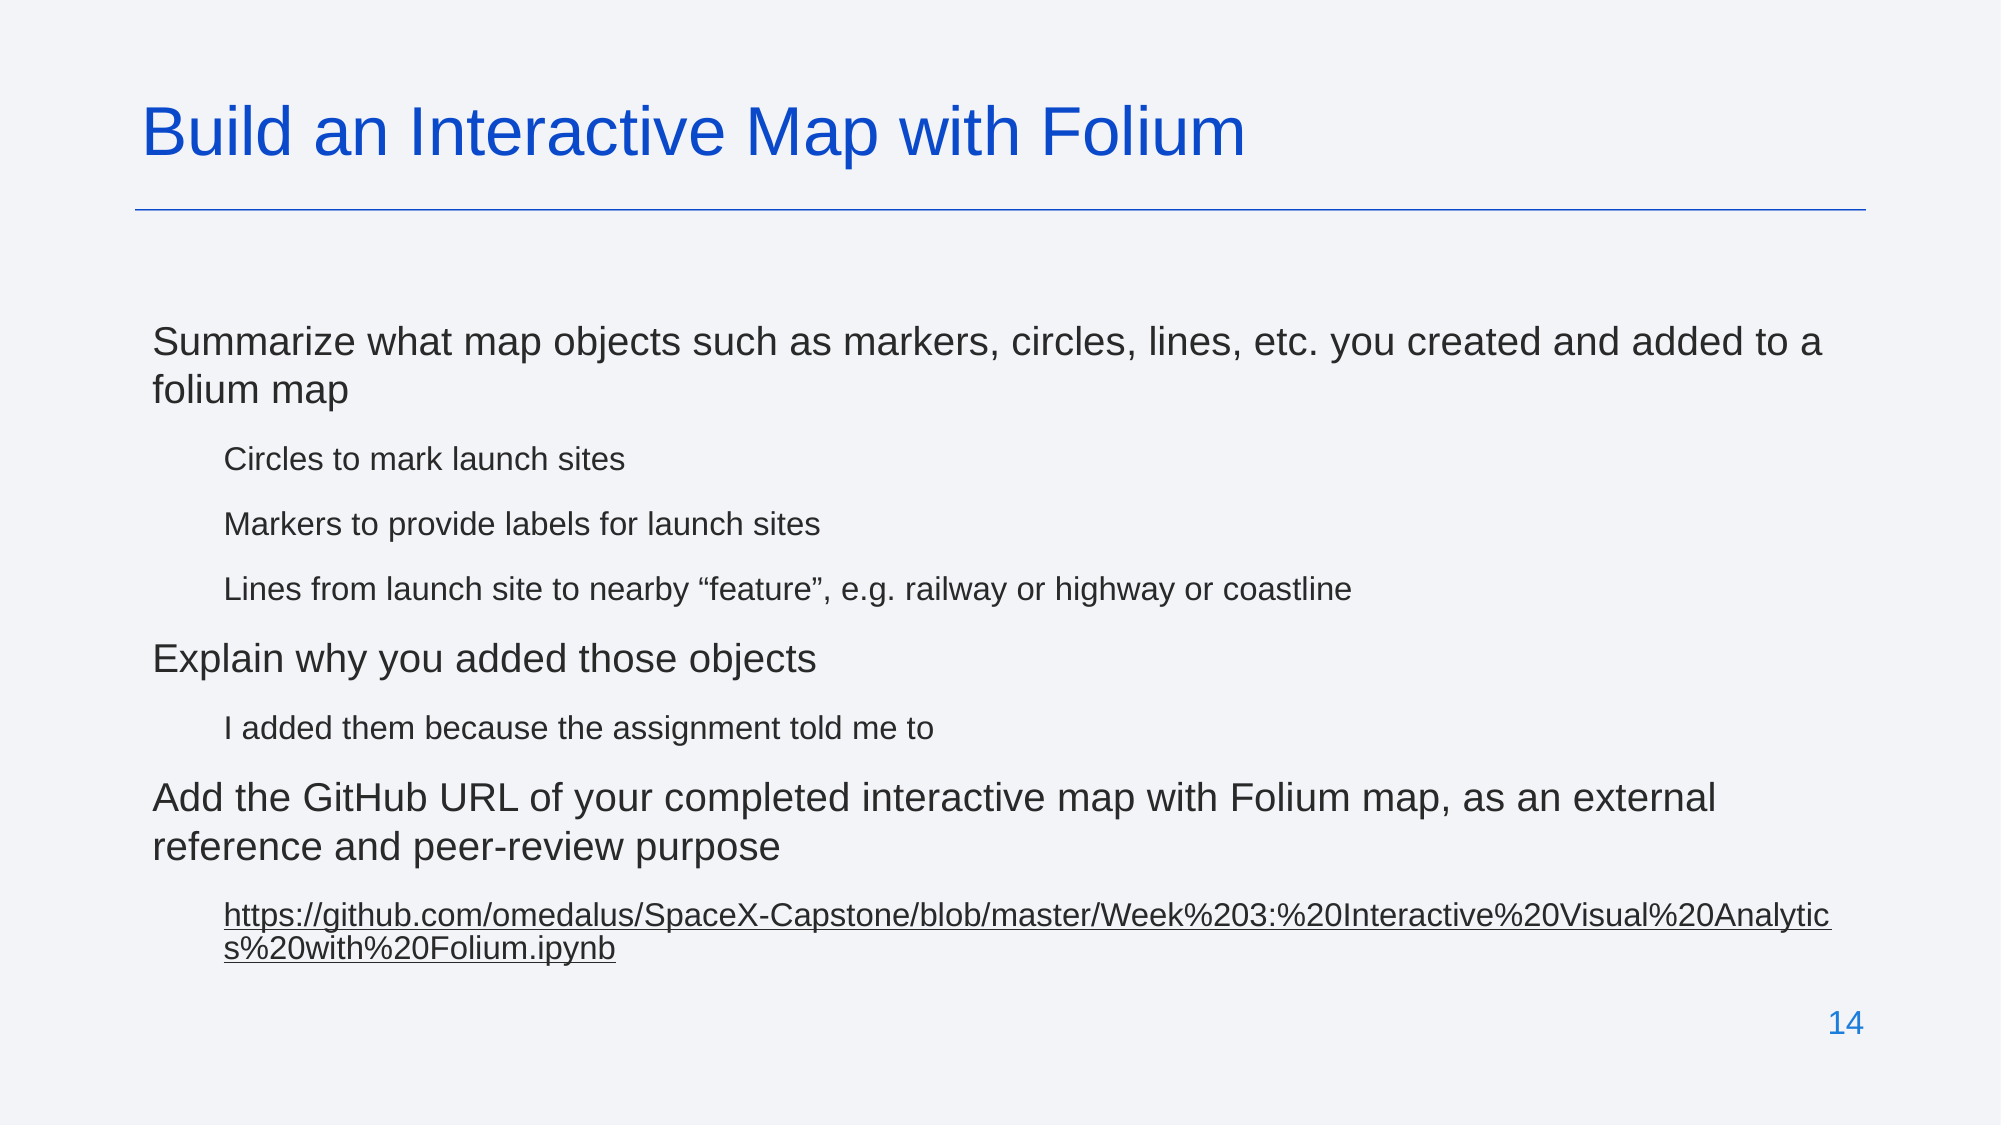

Build an Interactive Map with Folium
Summarize what map objects such as markers, circles, lines, etc. you created and added to a folium map
Circles to mark launch sites
Markers to provide labels for launch sites
Lines from launch site to nearby “feature”, e.g. railway or highway or coastline
Explain why you added those objects
I added them because the assignment told me to
Add the GitHub URL of your completed interactive map with Folium map, as an external reference and peer-review purpose
https://github.com/omedalus/SpaceX-Capstone/blob/master/Week%203:%20Interactive%20Visual%20Analytics%20with%20Folium.ipynb

14